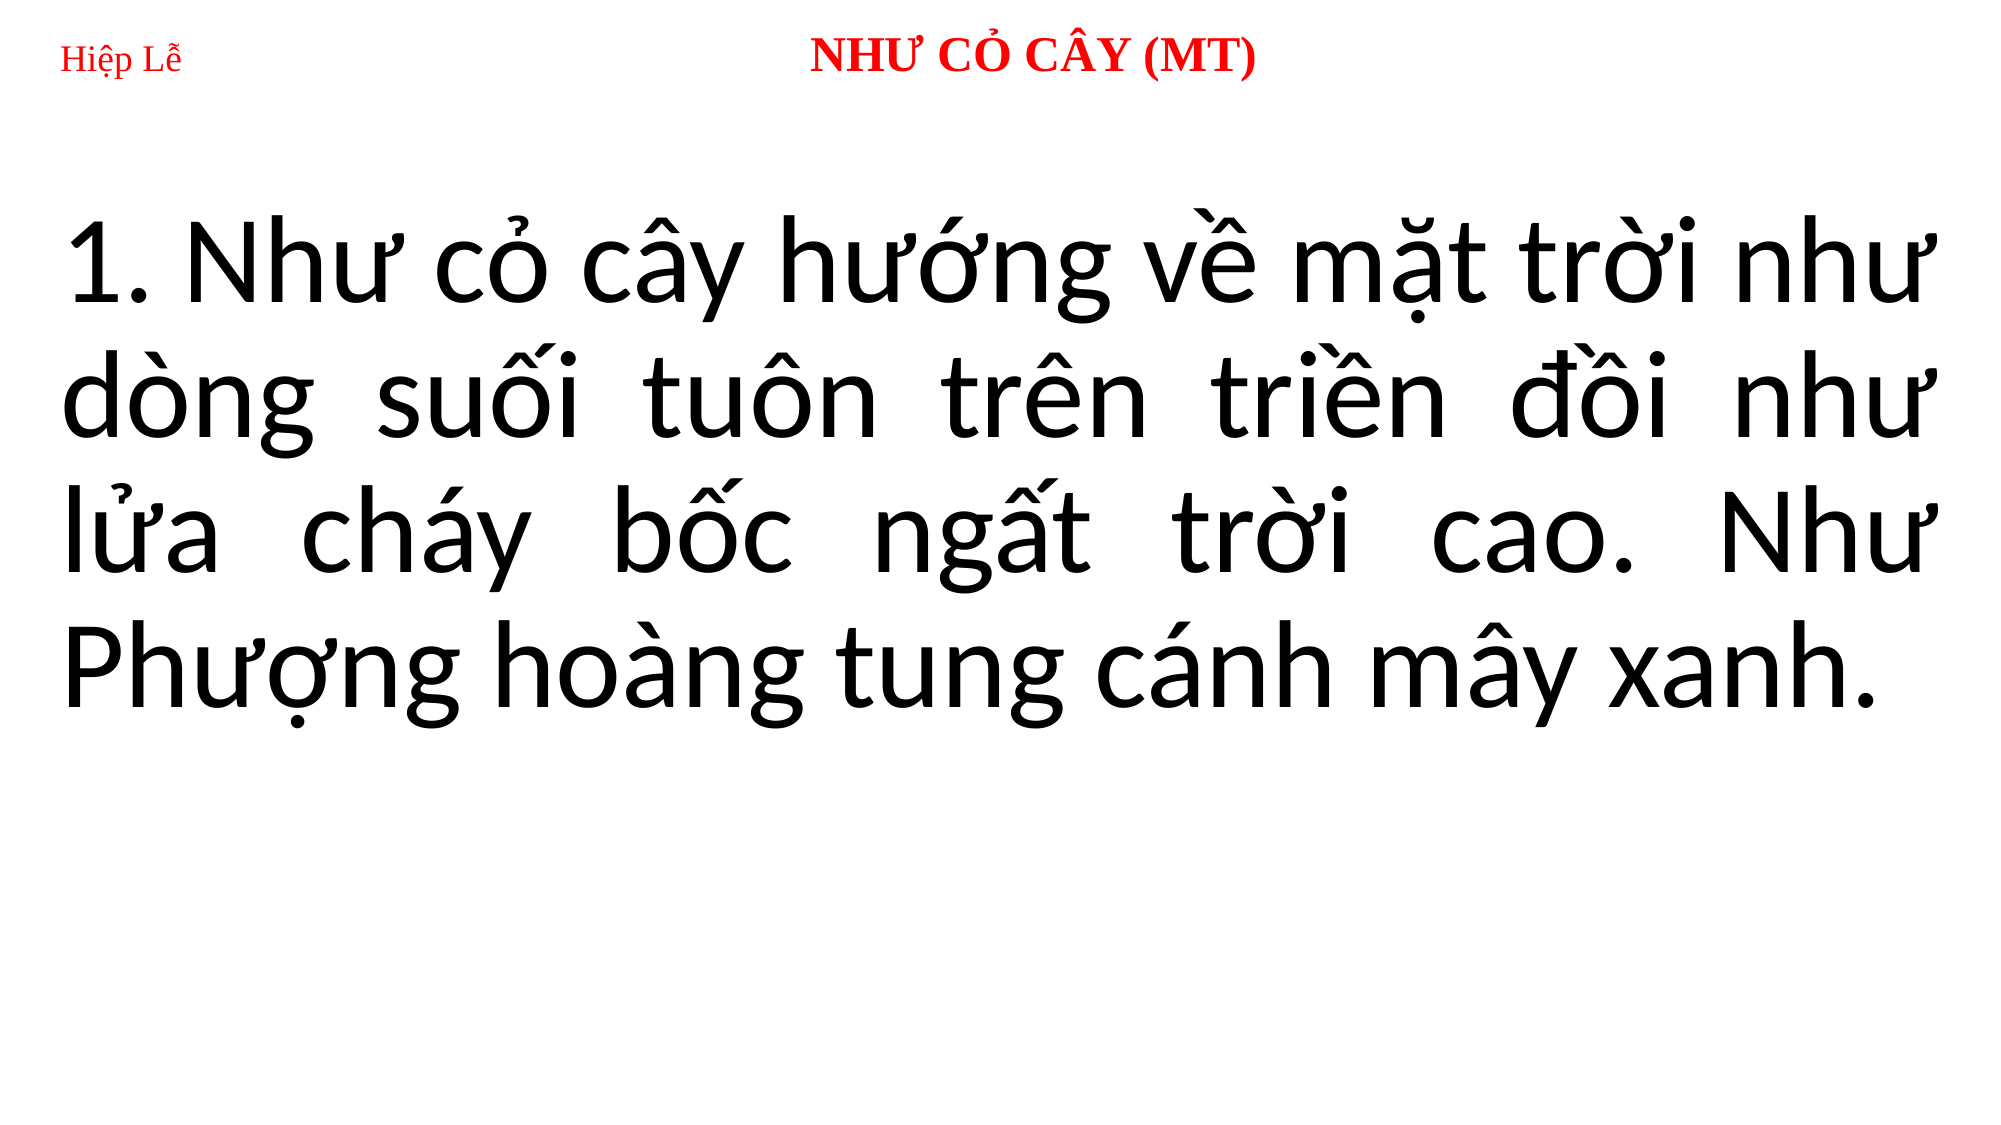

# Hiệp Lễ                                             		NHƯ CỎ CÂY (MT)
1. Như cỏ cây hướng về mặt trời như dòng suối tuôn trên triền đồi như lửa cháy bốc ngất trời cao. Như Phượng hoàng tung cánh mây xanh.